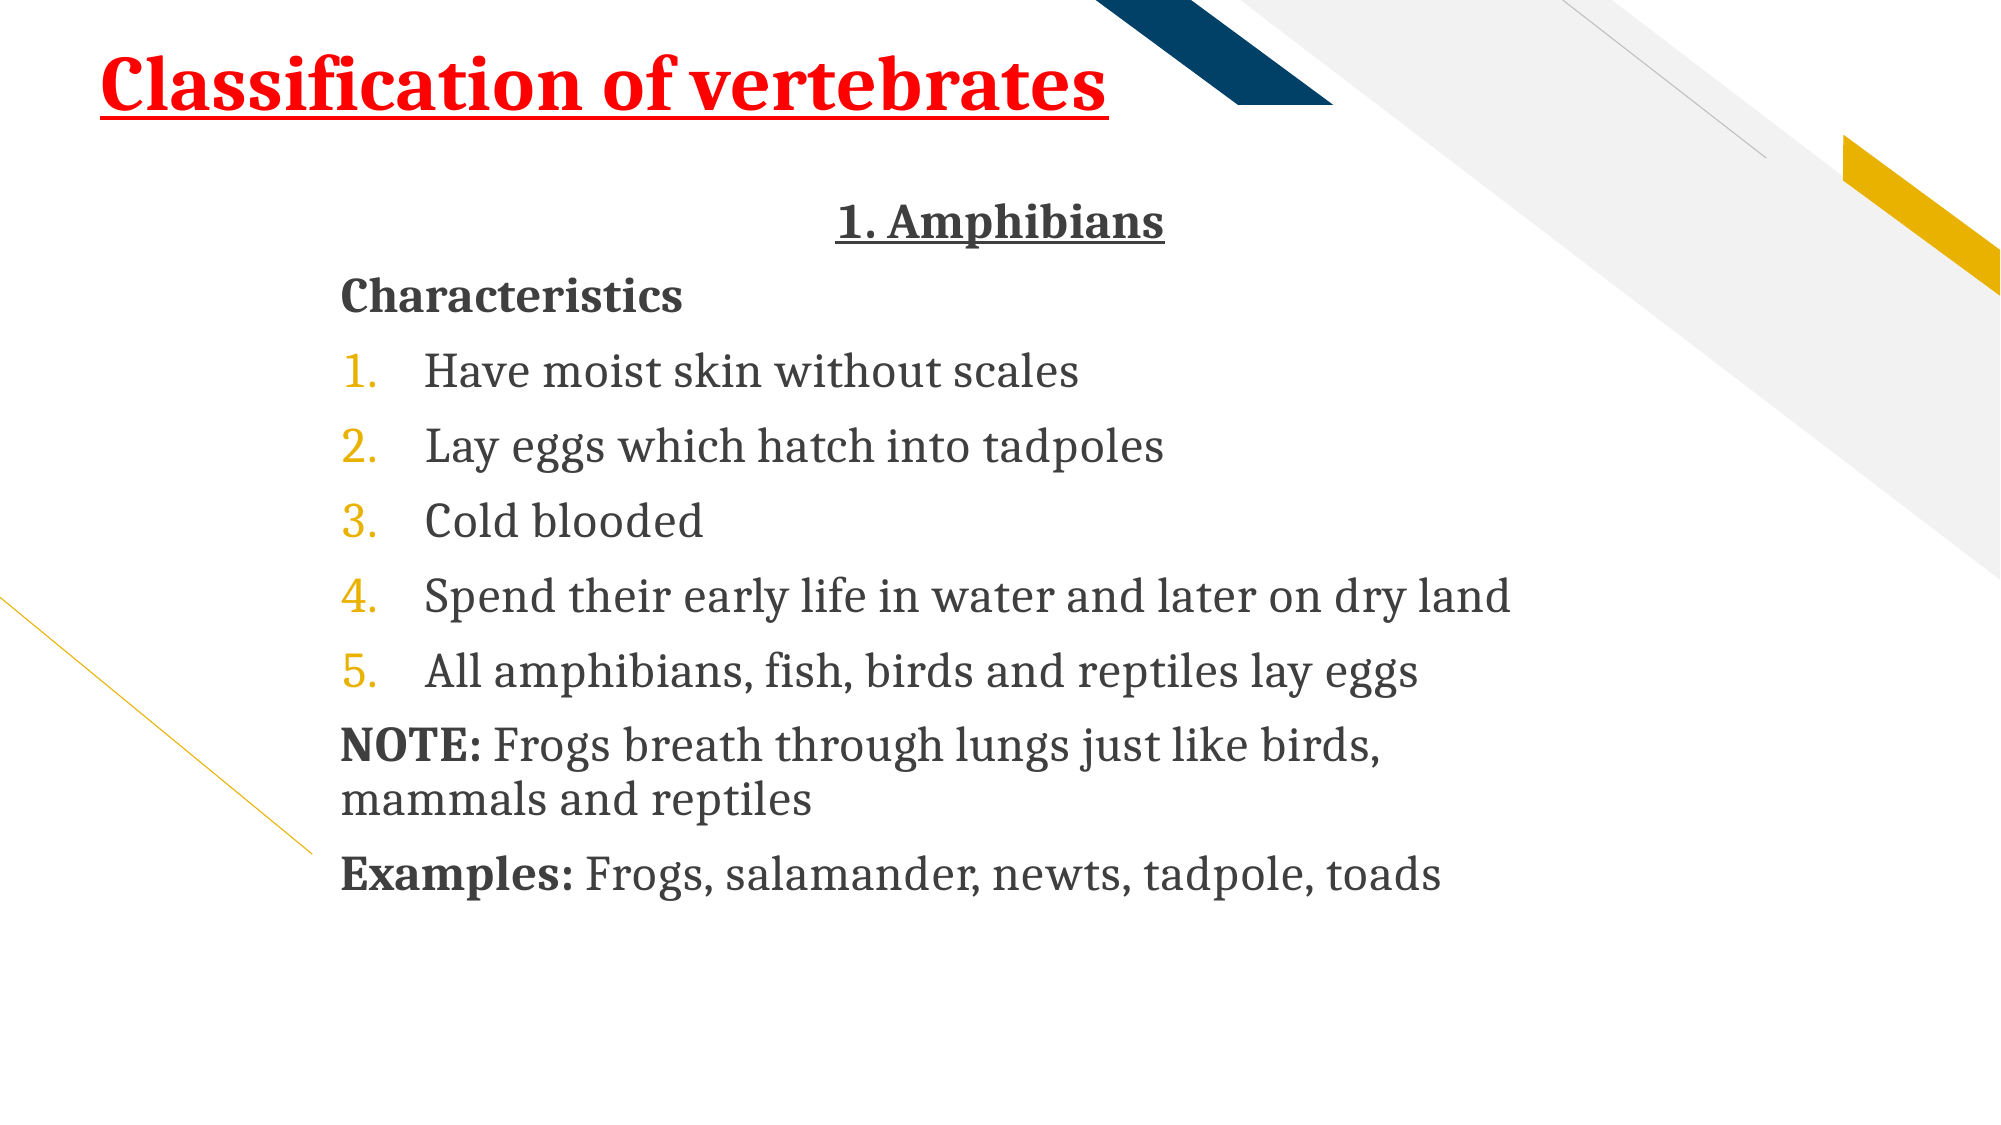

# Classification of vertebrates
1. Amphibians
Characteristics
Have moist skin without scales
Lay eggs which hatch into tadpoles
Cold blooded
Spend their early life in water and later on dry land
All amphibians, fish, birds and reptiles lay eggs
NOTE: Frogs breath through lungs just like birds,    	  mammals and reptiles
Examples: Frogs, salamander, newts, tadpole, toads